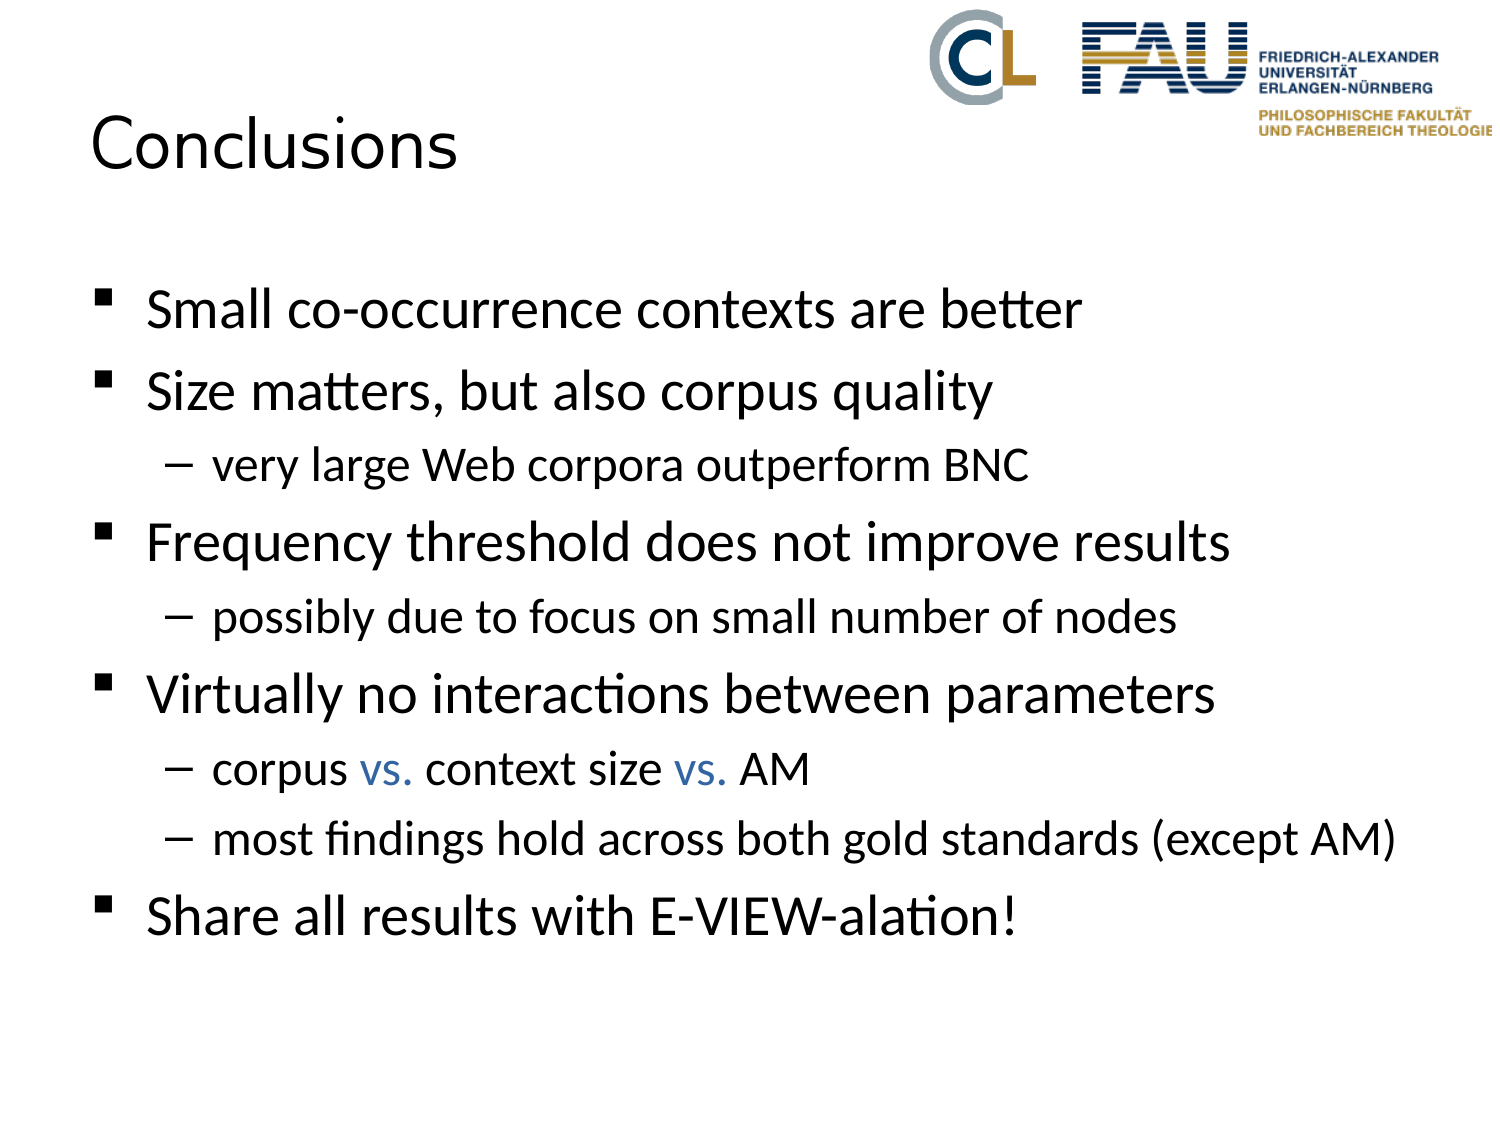

# Conclusions
Small co-occurrence contexts are better
Size matters, but also corpus quality
very large Web corpora outperform BNC
Frequency threshold does not improve results
possibly due to focus on small number of nodes
Virtually no interactions between parameters
corpus vs. context size vs. AM
most findings hold across both gold standards (except AM)
Share all results with E-VIEW-alation!